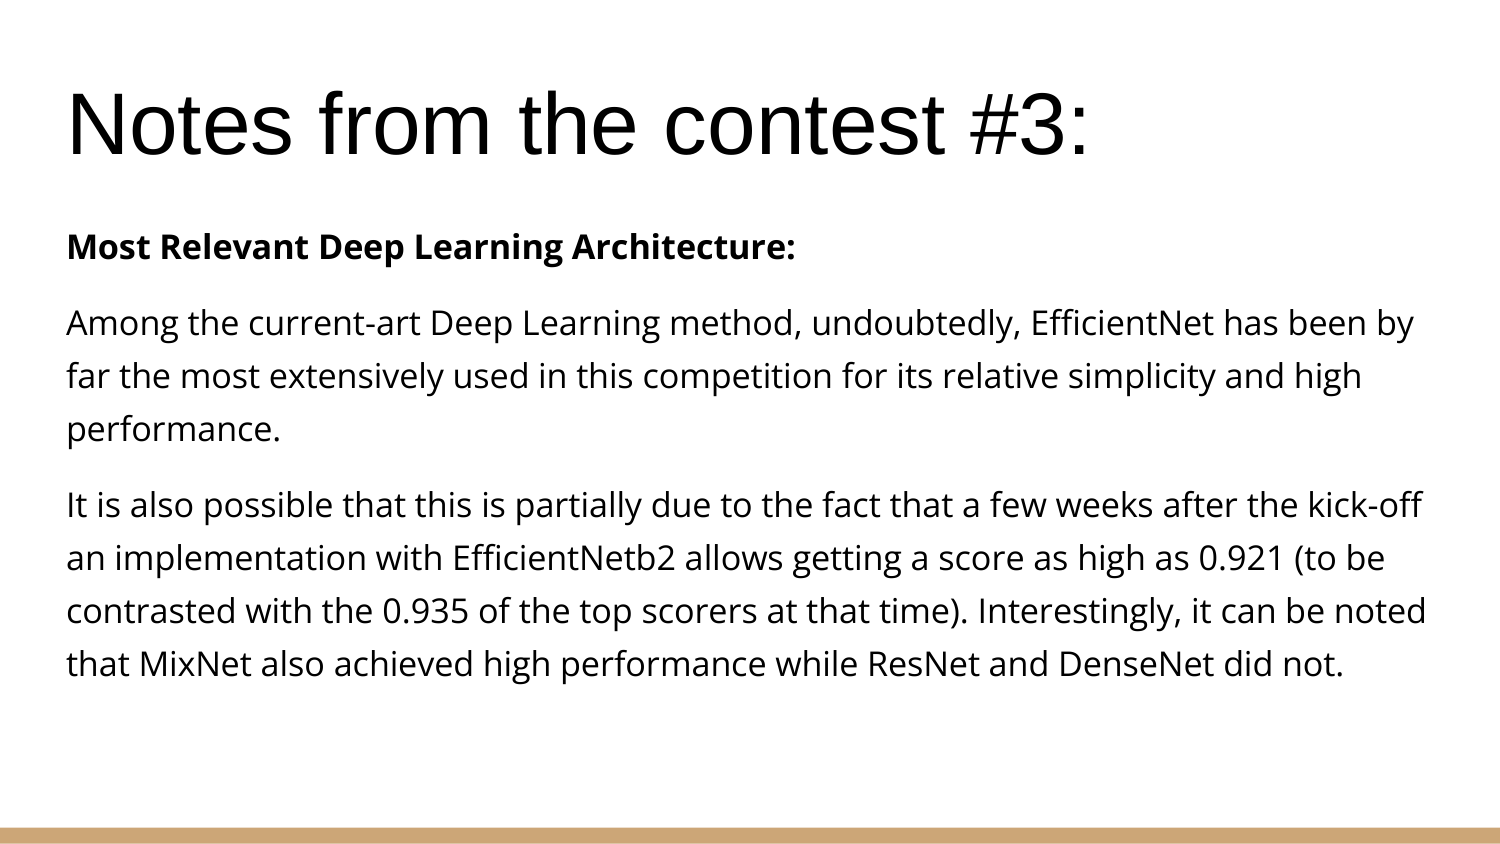

# Notes from the contest #3:
Most Relevant Deep Learning Architecture:
Among the current-art Deep Learning method, undoubtedly, EfficientNet has been by far the most extensively used in this competition for its relative simplicity and high performance.
It is also possible that this is partially due to the fact that a few weeks after the kick-off an implementation with EfficientNetb2 allows getting a score as high as 0.921 (to be contrasted with the 0.935 of the top scorers at that time). Interestingly, it can be noted that MixNet also achieved high performance while ResNet and DenseNet did not.